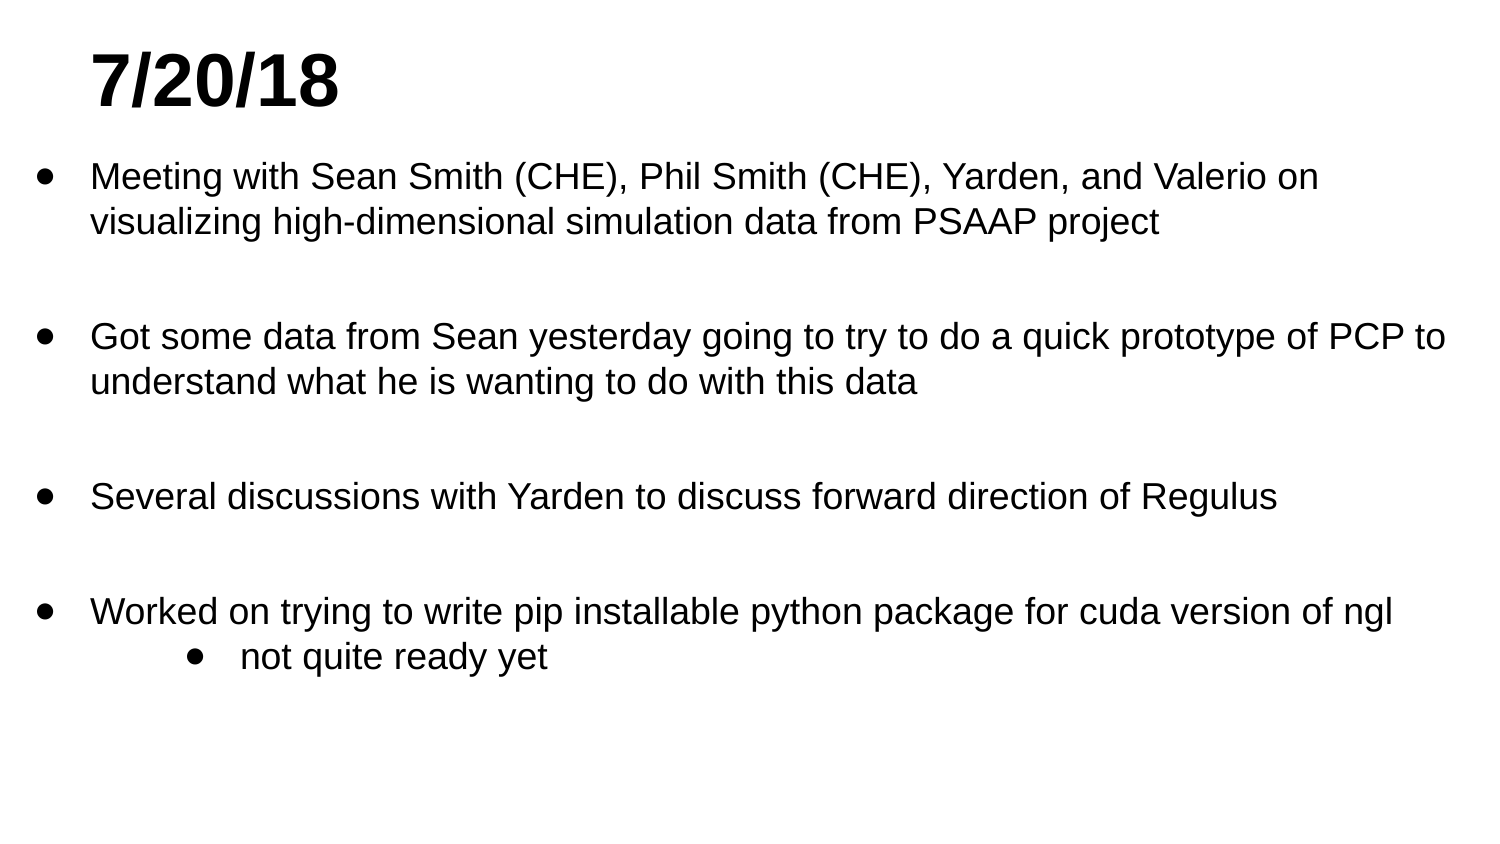

# 7/20/18
Meeting with Sean Smith (CHE), Phil Smith (CHE), Yarden, and Valerio on visualizing high-dimensional simulation data from PSAAP project

Got some data from Sean yesterday going to try to do a quick prototype of PCP to understand what he is wanting to do with this data

Several discussions with Yarden to discuss forward direction of Regulus

Worked on trying to write pip installable python package for cuda version of ngl
not quite ready yet